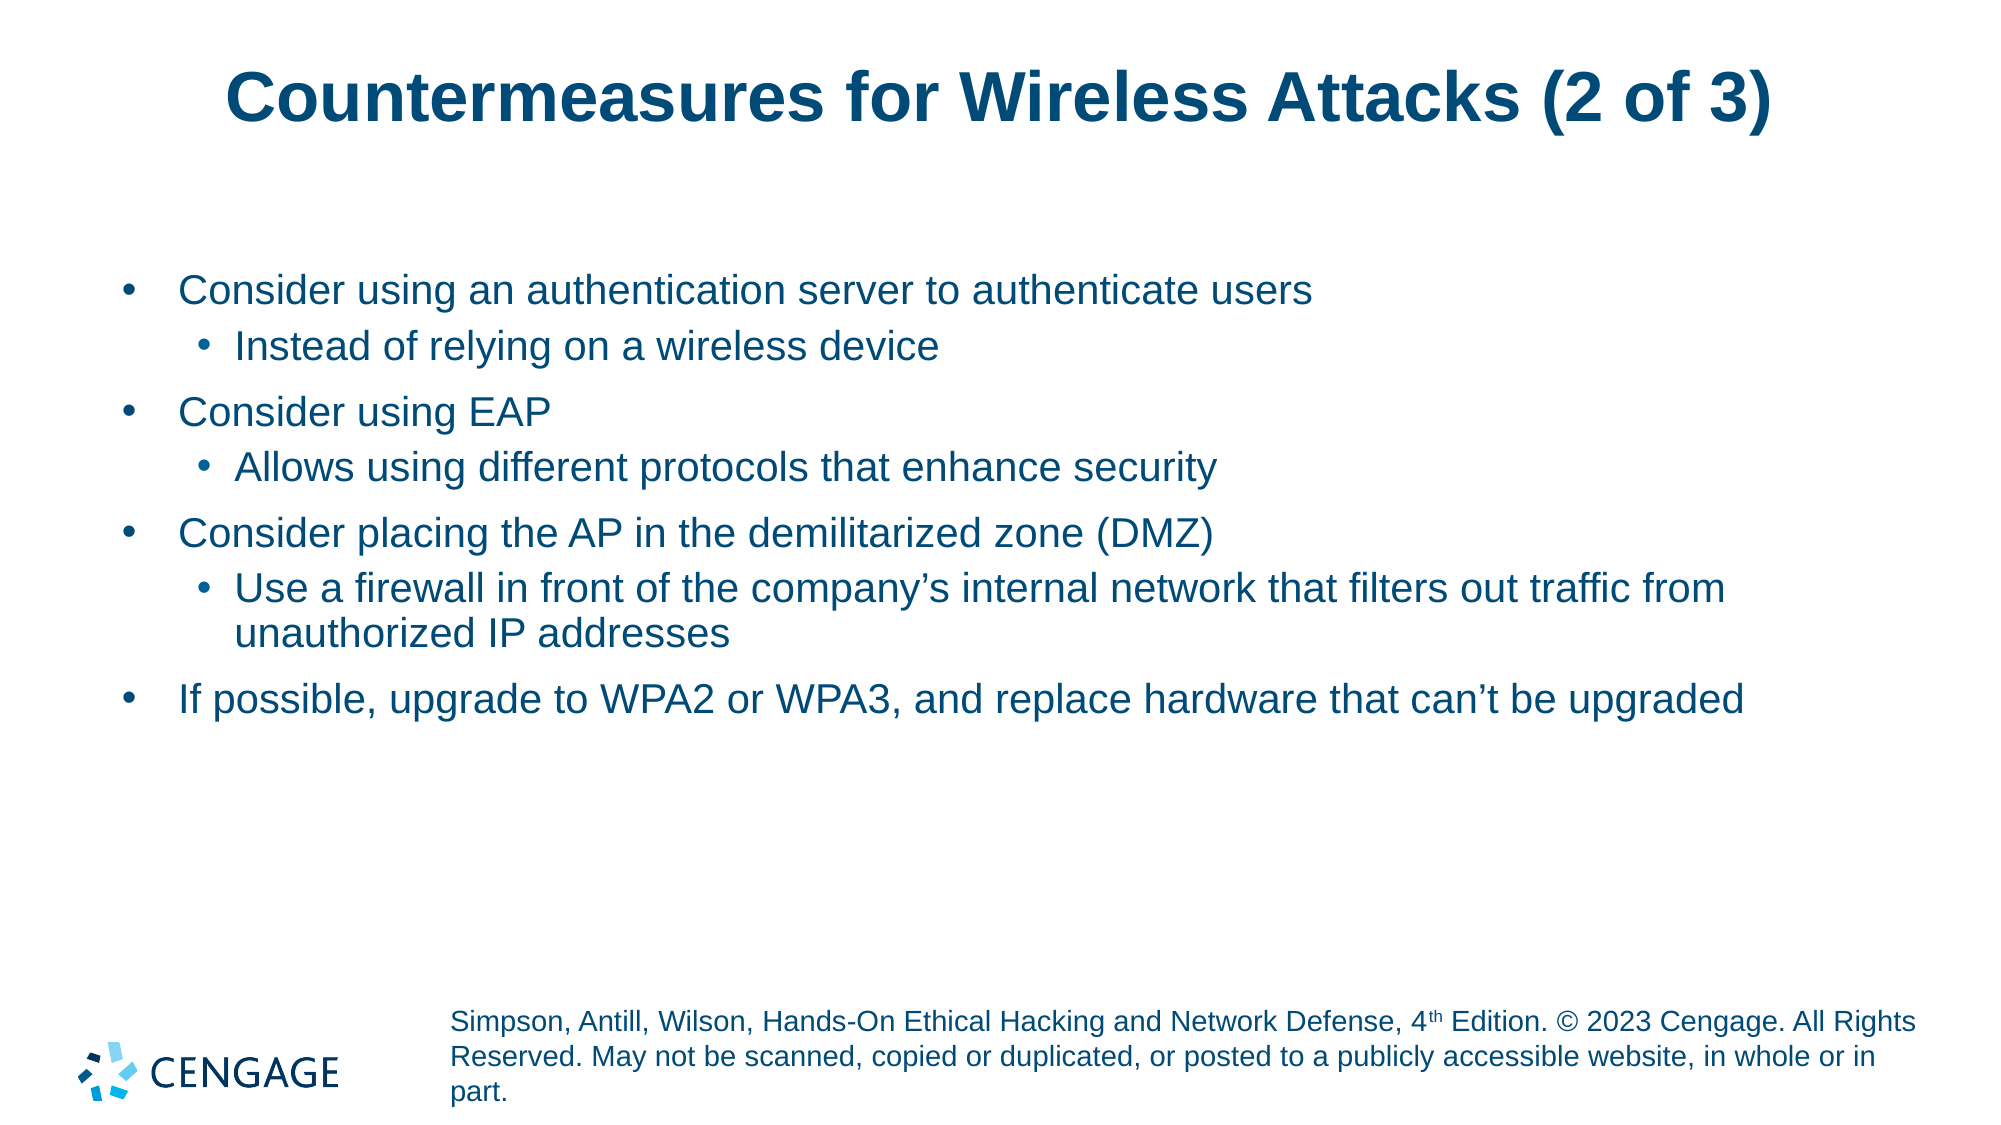

# Countermeasures for Wireless Attacks (2 of 3)
Consider using an authentication server to authenticate users
Instead of relying on a wireless device
Consider using EAP
Allows using different protocols that enhance security
Consider placing the AP in the demilitarized zone (DMZ)
Use a firewall in front of the company’s internal network that filters out traffic from unauthorized IP addresses
If possible, upgrade to WPA2 or WPA3, and replace hardware that can’t be upgraded